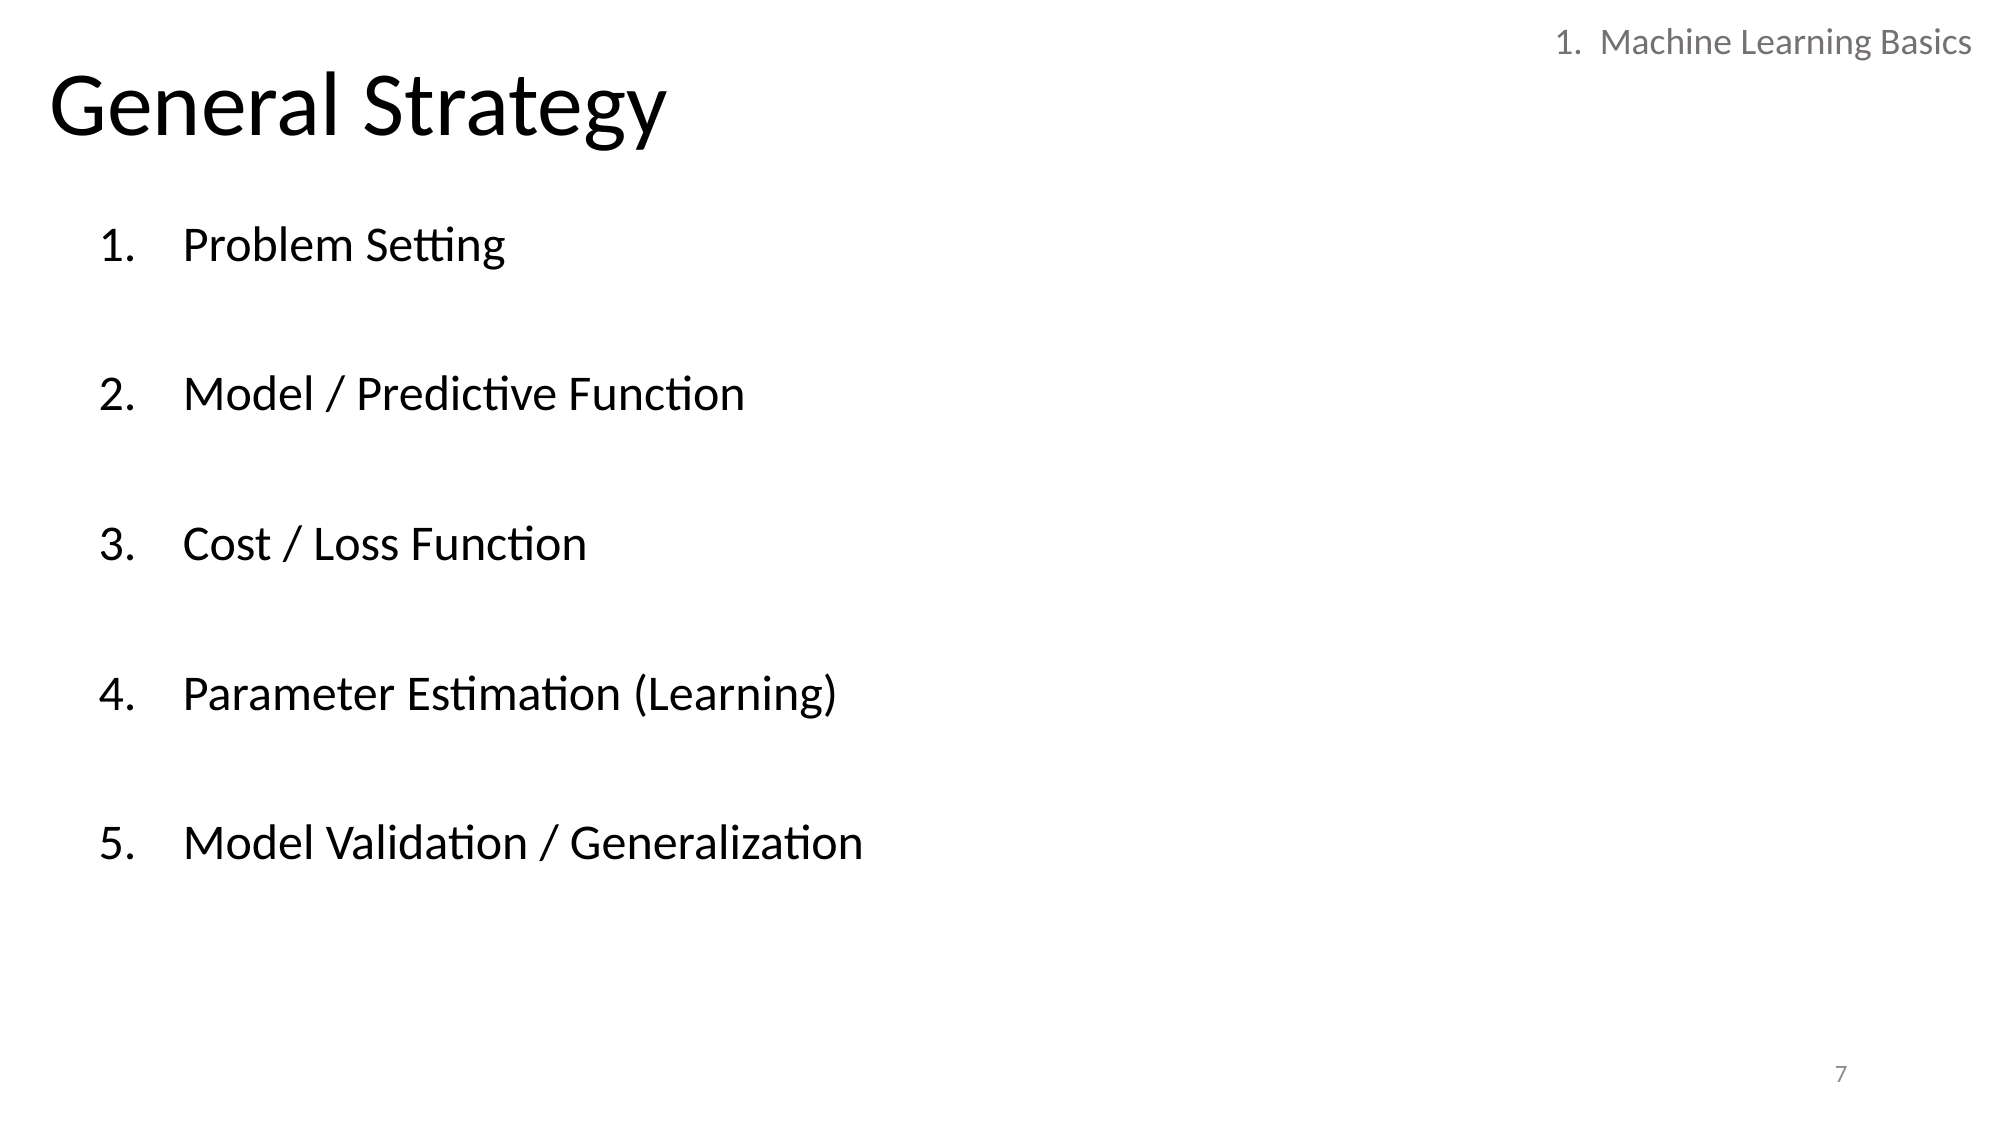

# General Strategy
1.  Machine Learning Basics
Problem Setting

Model / Predictive Function

Cost / Loss Function

Parameter Estimation (Learning)

Model Validation / Generalization
7